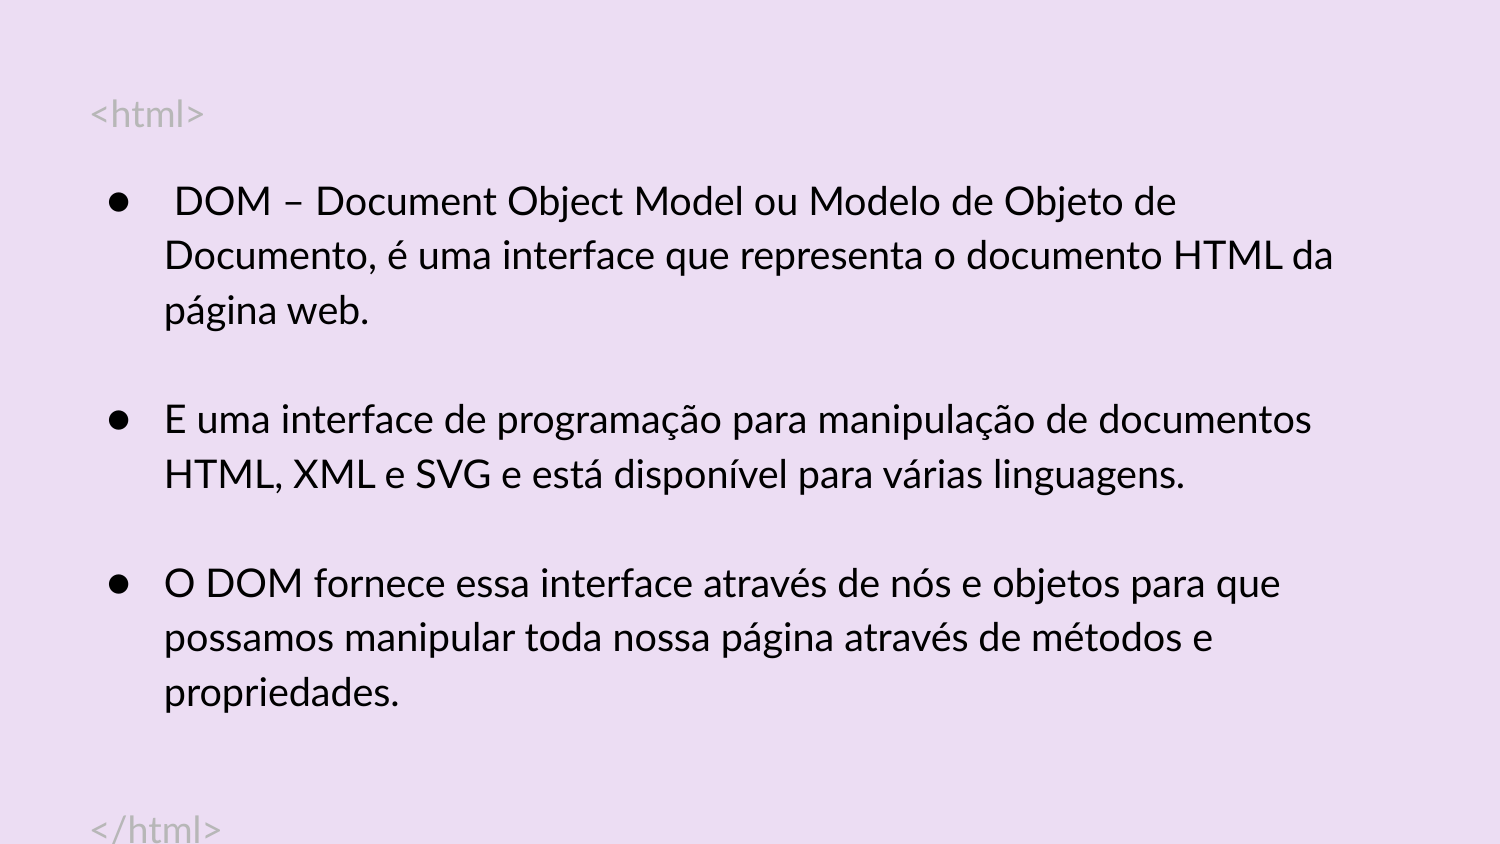

<html>
 DOM – Document Object Model ou Modelo de Objeto de Documento, é uma interface que representa o documento HTML da página web.

E uma interface de programação para manipulação de documentos HTML, XML e SVG e está disponível para várias linguagens.

O DOM fornece essa interface através de nós e objetos para que possamos manipular toda nossa página através de métodos e propriedades.

</html>